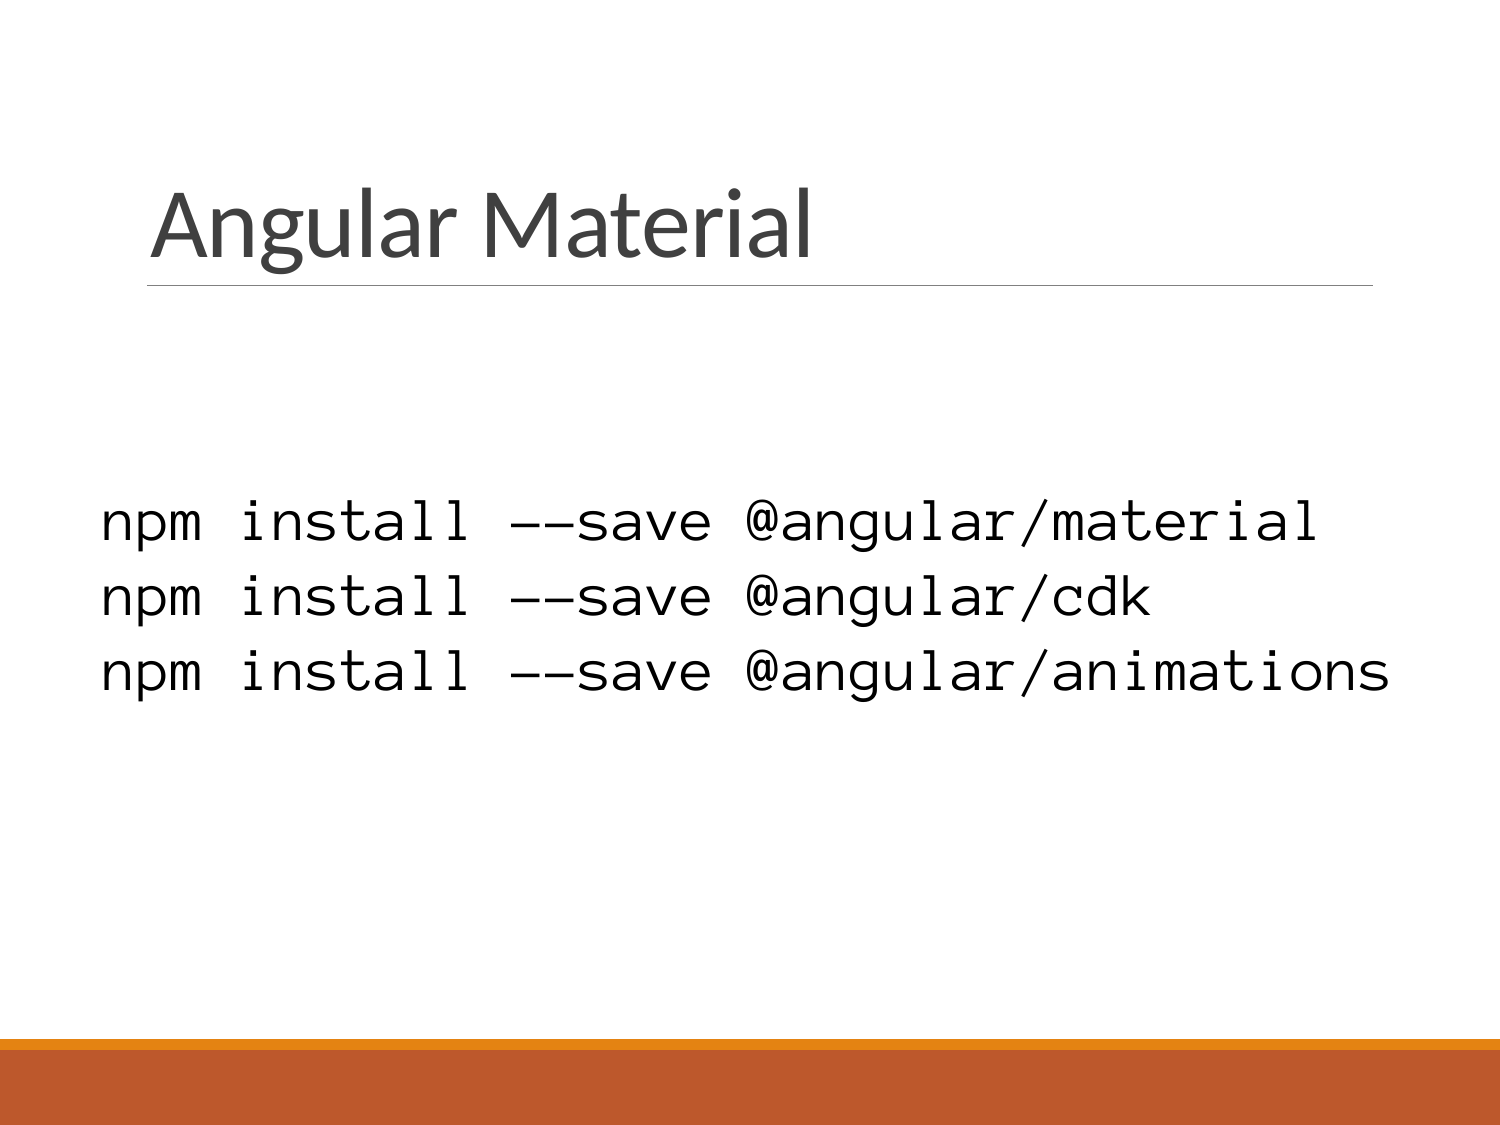

# Angular Material
npm install --save @angular/material
npm install --save @angular/cdk
npm install --save @angular/animations